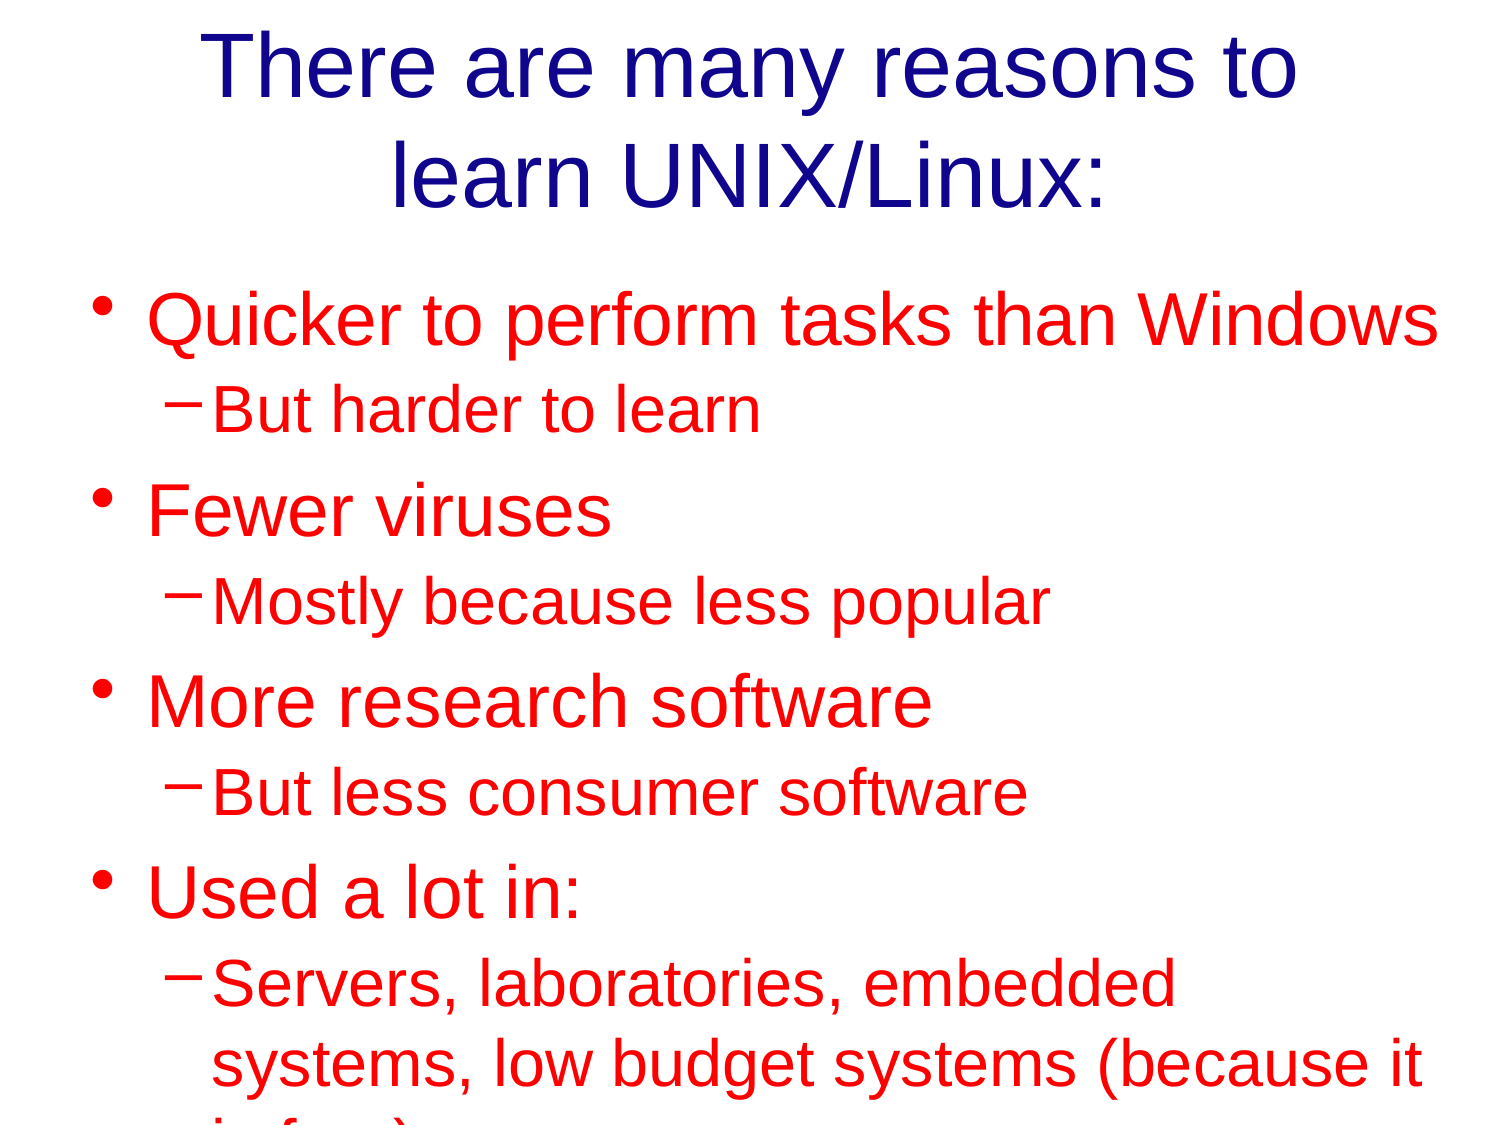

# There are many reasons to learn UNIX/Linux:
Quicker to perform tasks than Windows
But harder to learn
Fewer viruses
Mostly because less popular
More research software
But less consumer software
Used a lot in:
Servers, laboratories, embedded systems, low budget systems (because it is free)